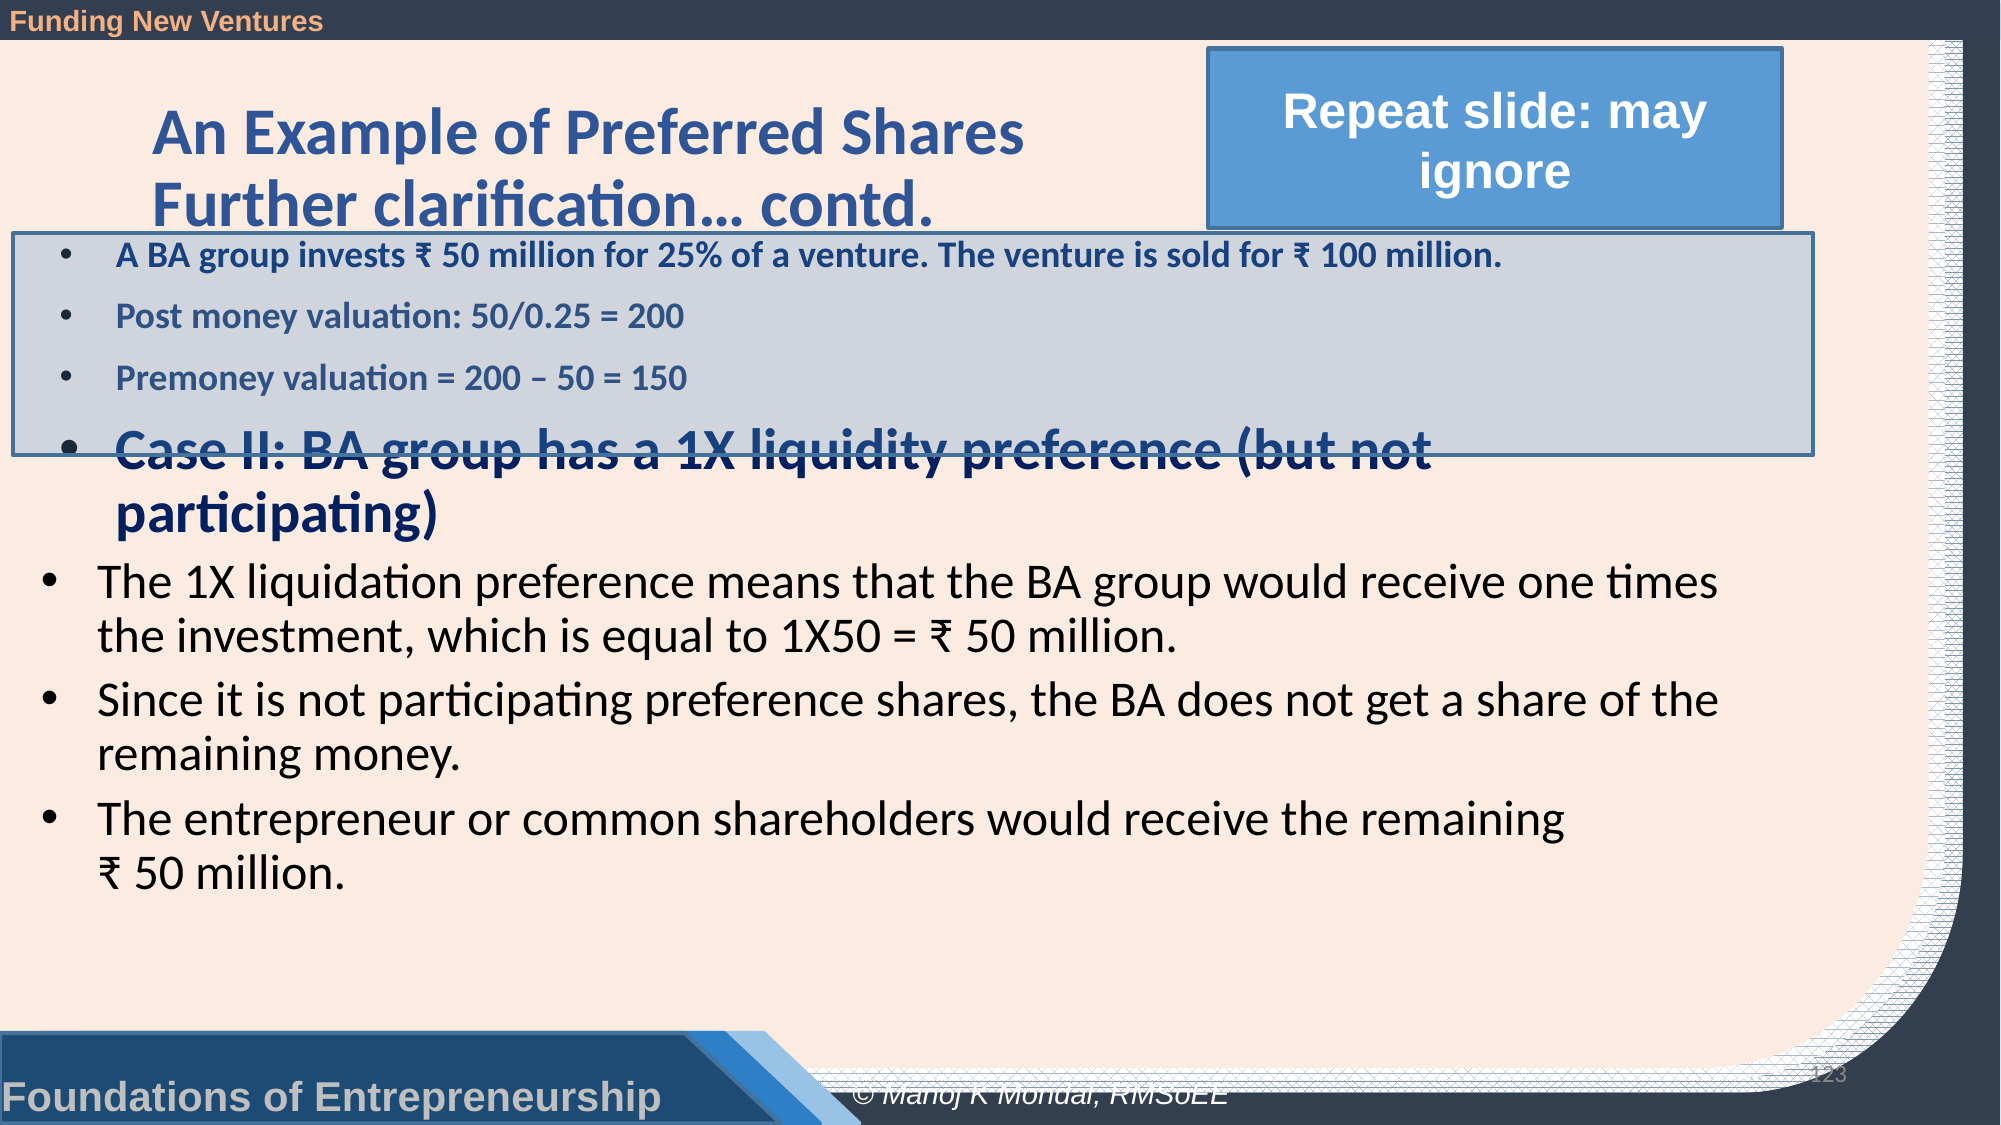

Repeat slide: may ignore
# An Example of Preferred Shares Further clarification… contd.
A BA group invests ₹ 50 million for 25% of a venture. The venture is sold for ₹ 100 million.
Post money valuation: 50/0.25 = 200
Premoney valuation = 200 – 50 = 150
Case II: BA group has a 1X liquidity preference (but not participating)
The 1X liquidation preference means that the BA group would receive one times the investment, which is equal to 1X50 = ₹ 50 million.
Since it is not participating preference shares, the BA does not get a share of the remaining money.
The entrepreneur or common shareholders would receive the remaining
₹ 50 million.

123